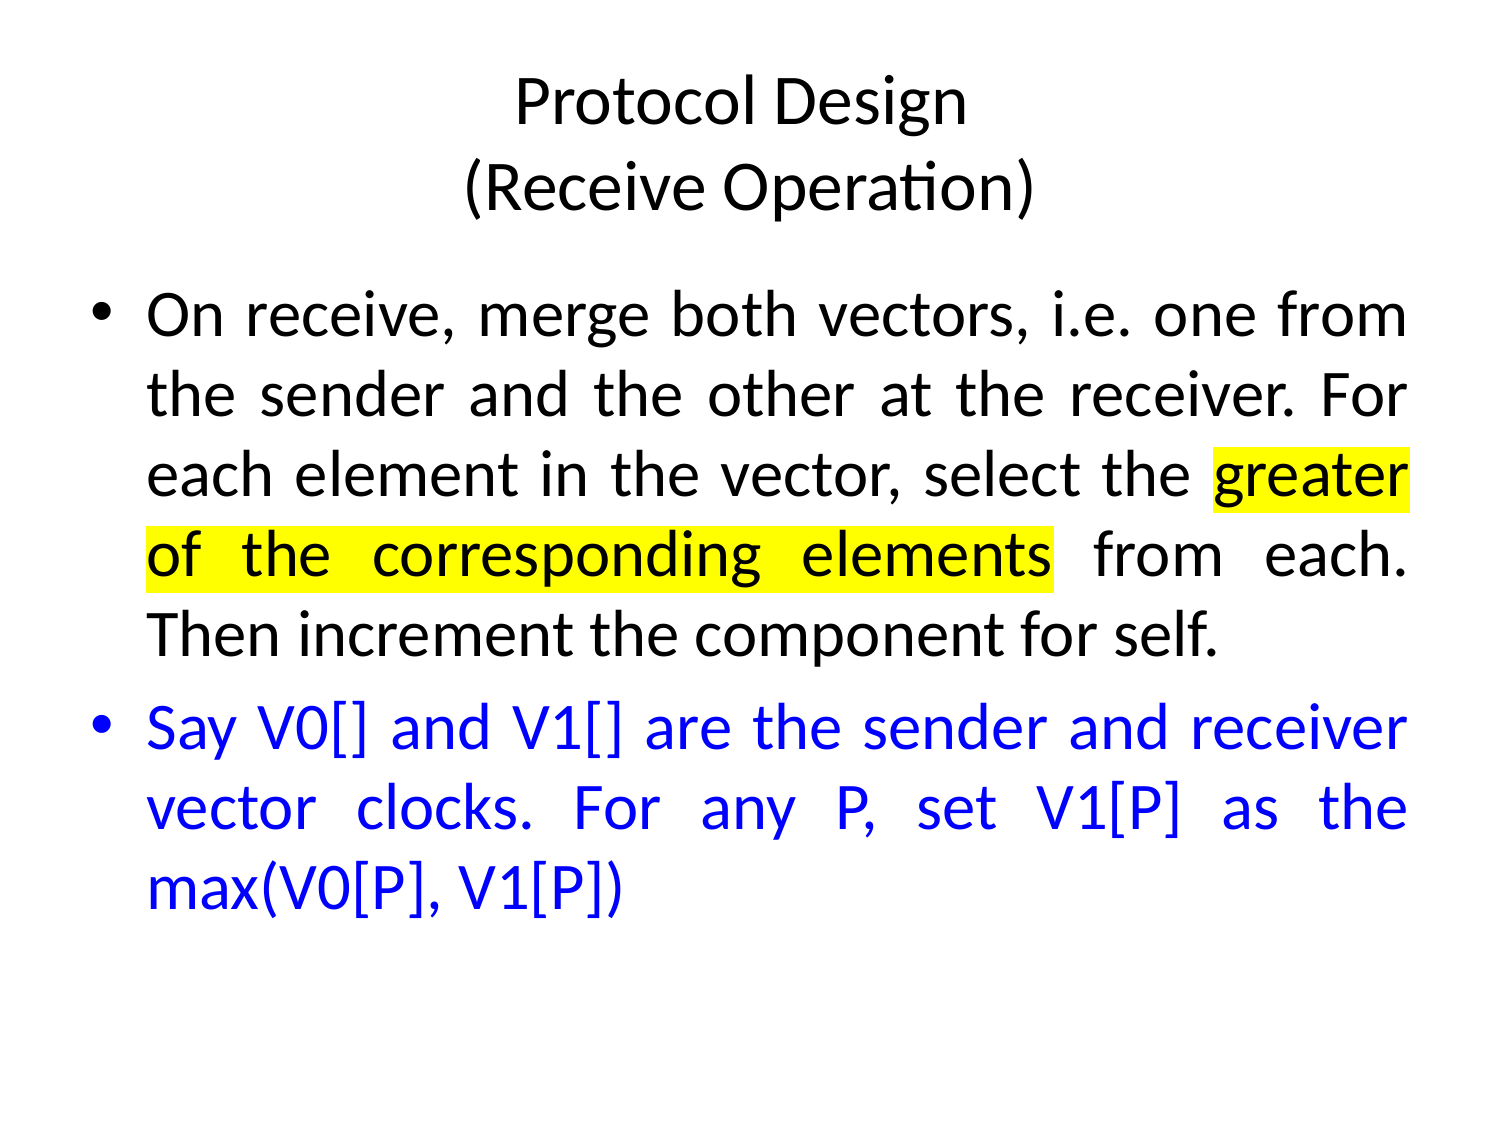

# Protocol Design (Receive Operation)
On receive, merge both vectors, i.e. one from the sender and the other at the receiver. For each element in the vector, select the greater of the corresponding elements from each. Then increment the component for self.
Say V0[] and V1[] are the sender and receiver vector clocks. For any P, set V1[P] as the max(V0[P], V1[P])